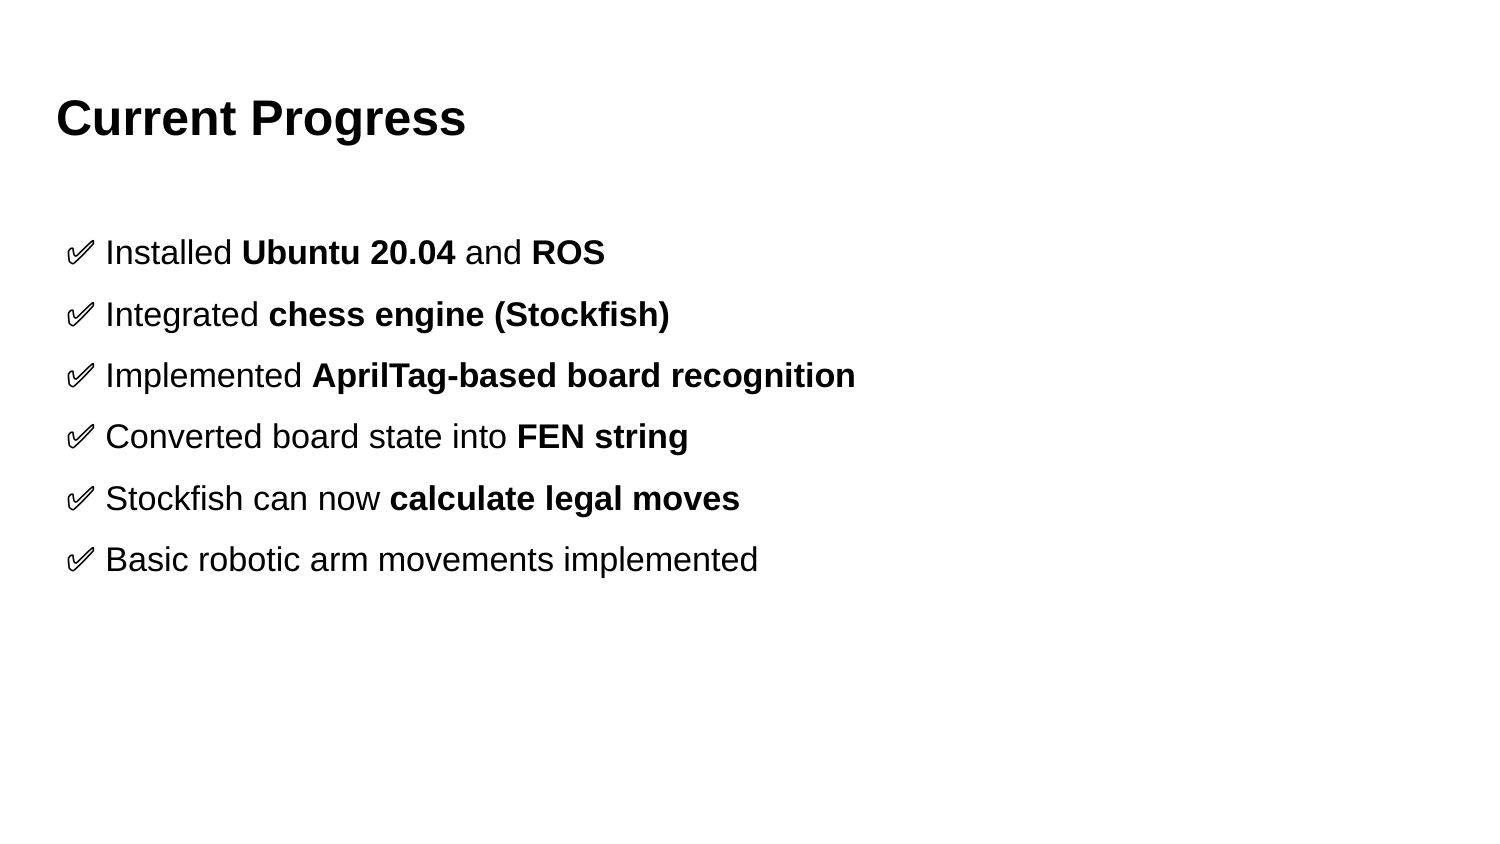

# Current Progress
✅ Installed Ubuntu 20.04 and ROS
✅ Integrated chess engine (Stockfish)
✅ Implemented AprilTag-based board recognition
✅ Converted board state into FEN string
✅ Stockfish can now calculate legal moves
✅ Basic robotic arm movements implemented